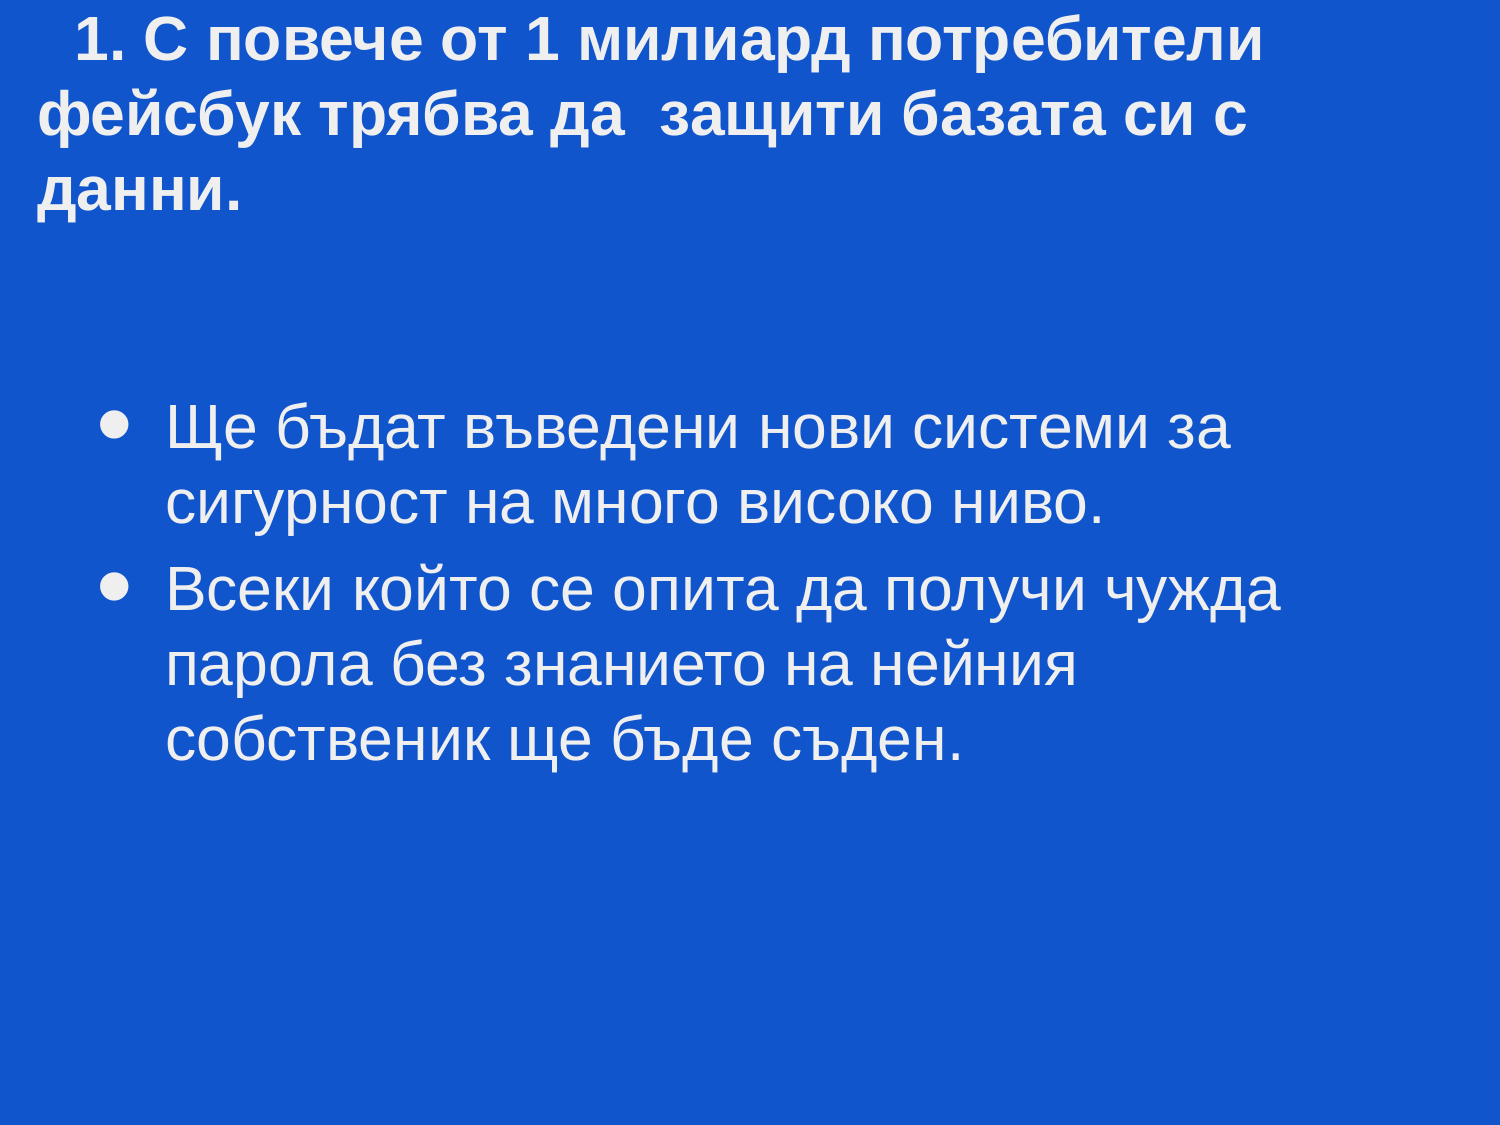

# 1. С повече от 1 милиард потребители фейсбук трябва да  защити базата си с данни.
Ще бъдат въведени нови системи за сигурност на много високо ниво.
Всеки който се опита да получи чужда парола без знанието на нейния собственик ще бъде съден.